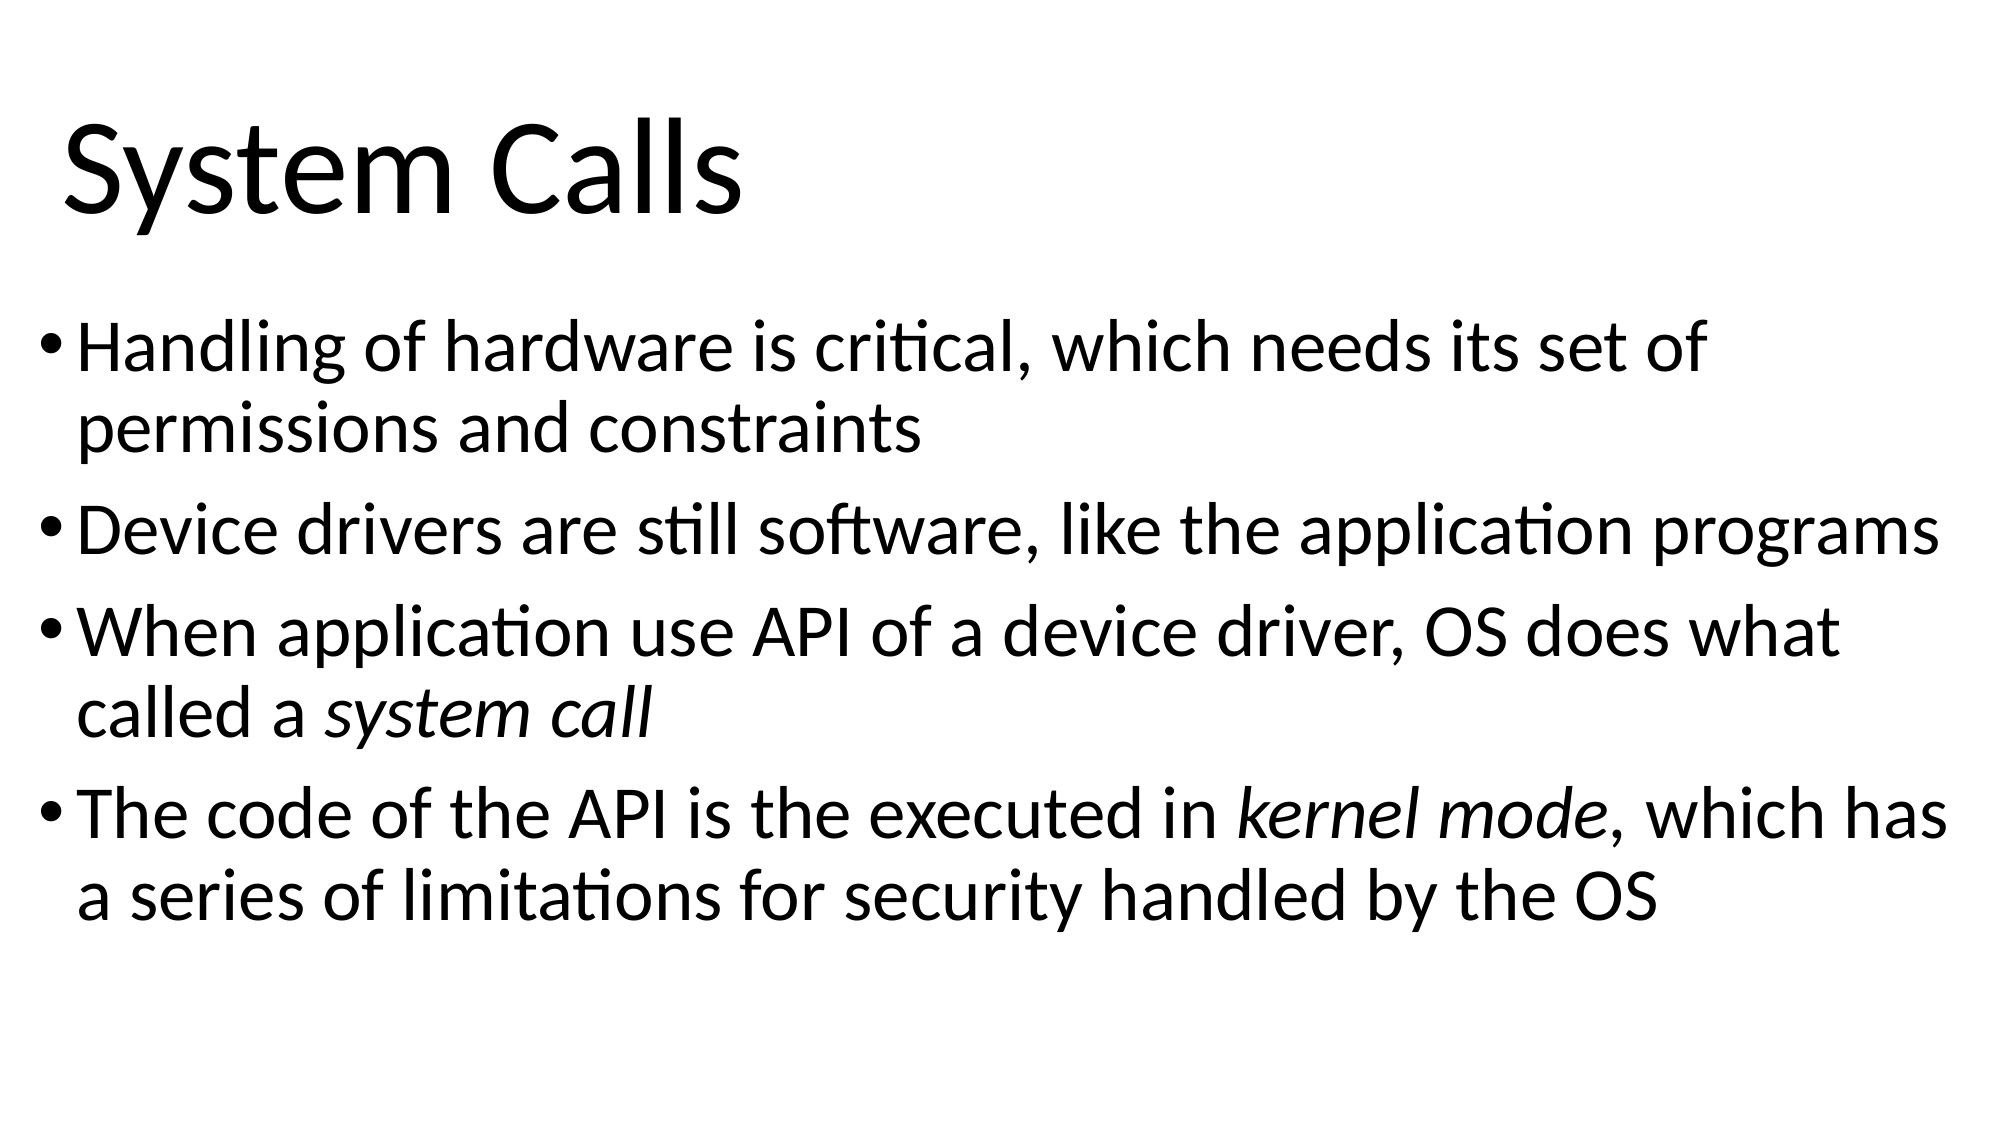

# System Calls
Handling of hardware is critical, which needs its set of permissions and constraints
Device drivers are still software, like the application programs
When application use API of a device driver, OS does what called a system call
The code of the API is the executed in kernel mode, which has a series of limitations for security handled by the OS